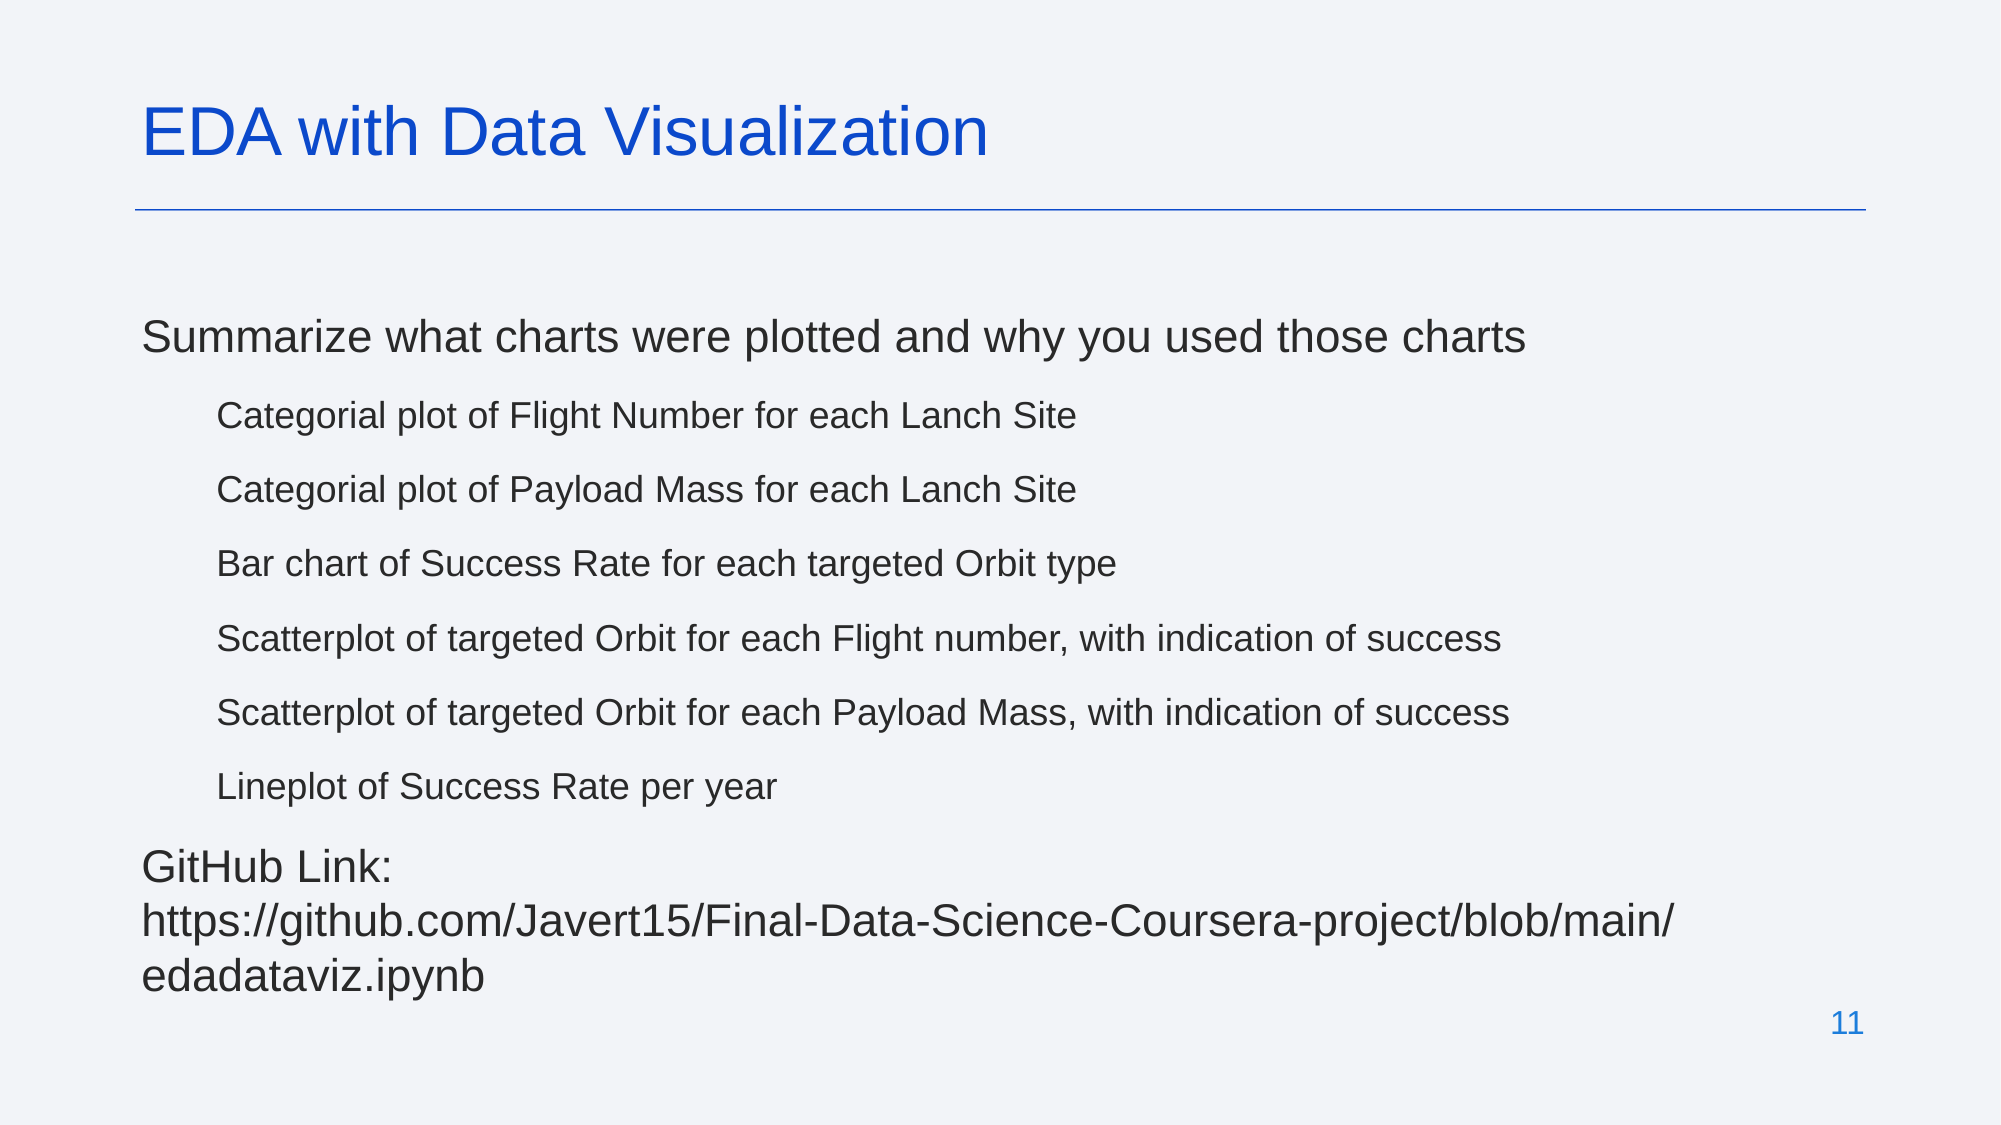

EDA with Data Visualization
Summarize what charts were plotted and why you used those charts
Categorial plot of Flight Number for each Lanch Site
Categorial plot of Payload Mass for each Lanch Site
Bar chart of Success Rate for each targeted Orbit type
Scatterplot of targeted Orbit for each Flight number, with indication of success
Scatterplot of targeted Orbit for each Payload Mass, with indication of success
Lineplot of Success Rate per year
GitHub Link:
https://github.com/Javert15/Final-Data-Science-Coursera-project/blob/main/edadataviz.ipynb
11